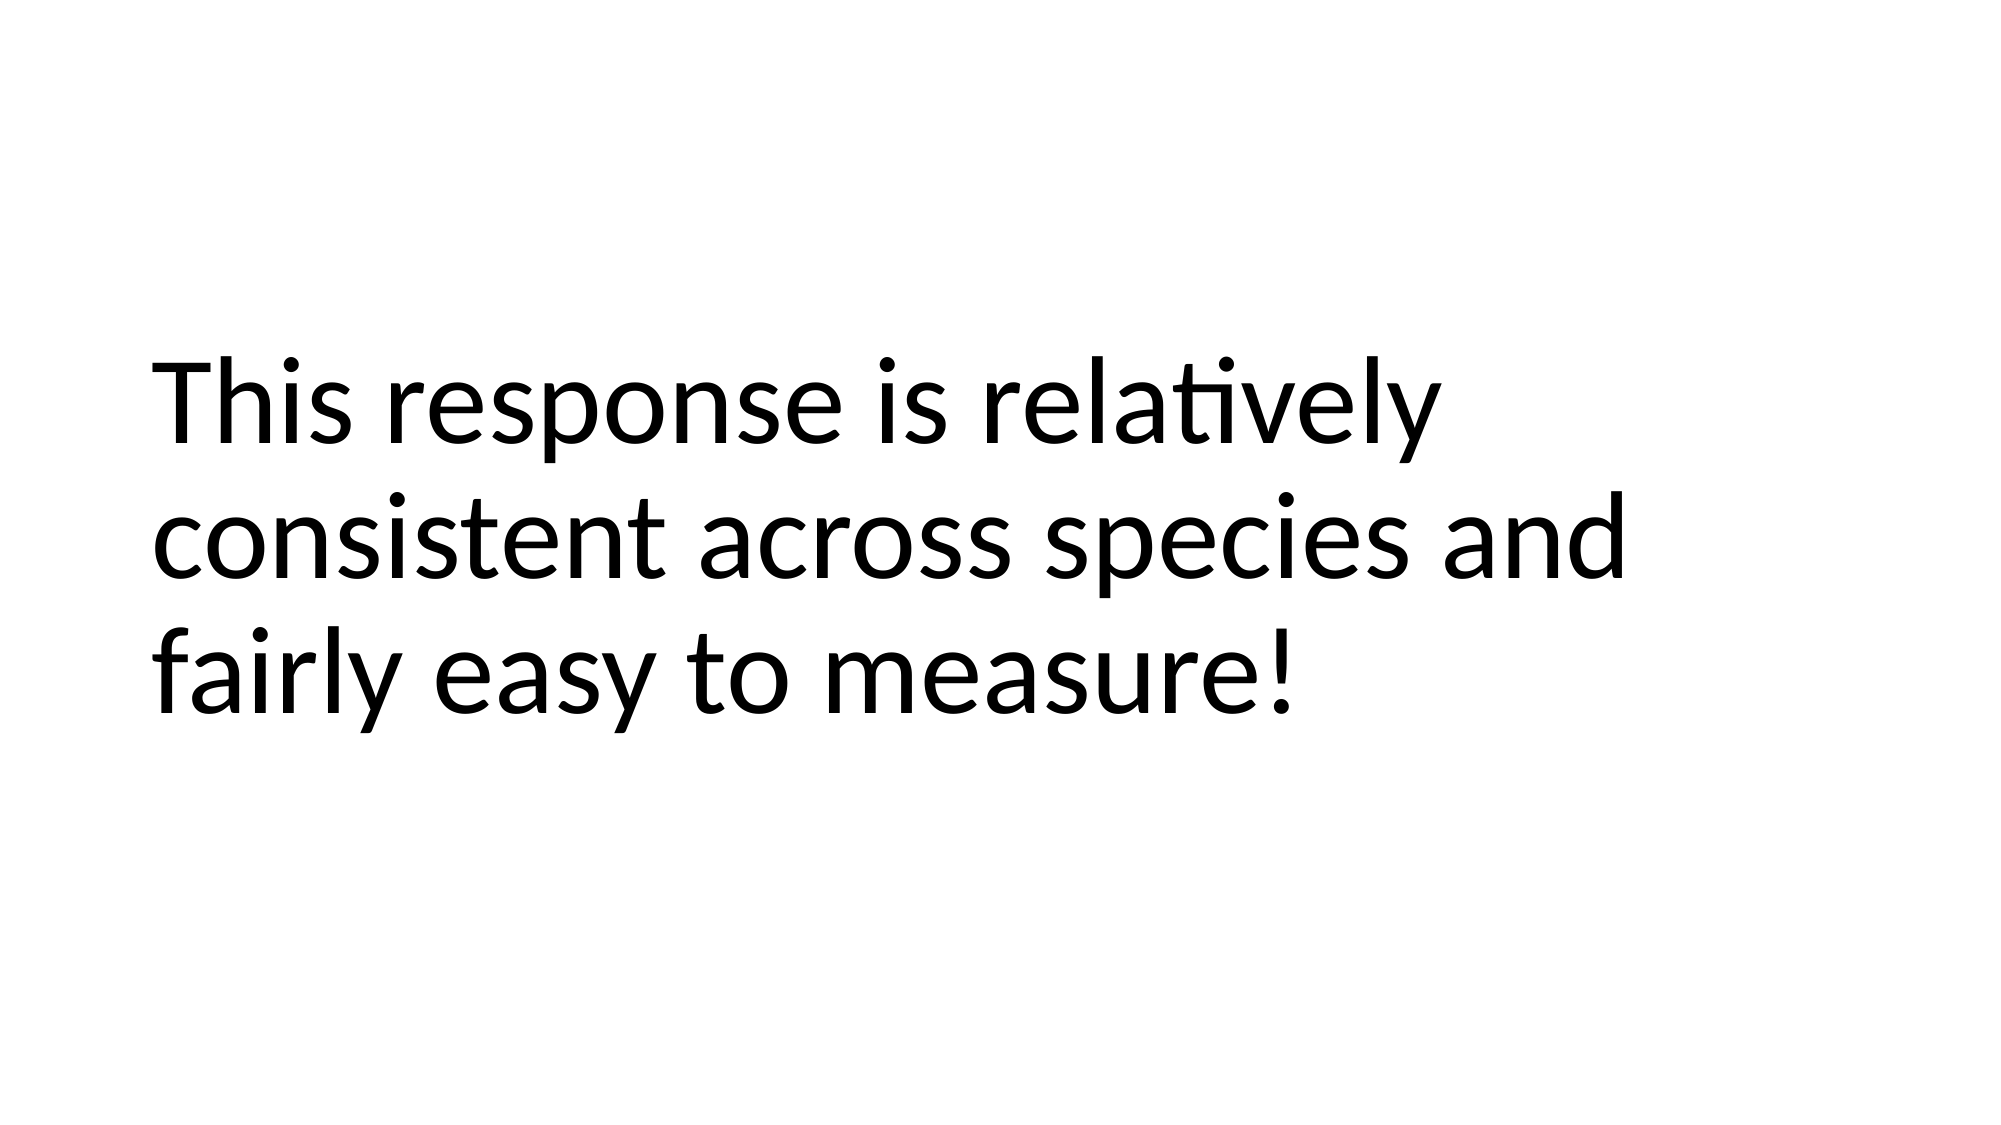

# This response is relatively consistent across species and fairly easy to measure!